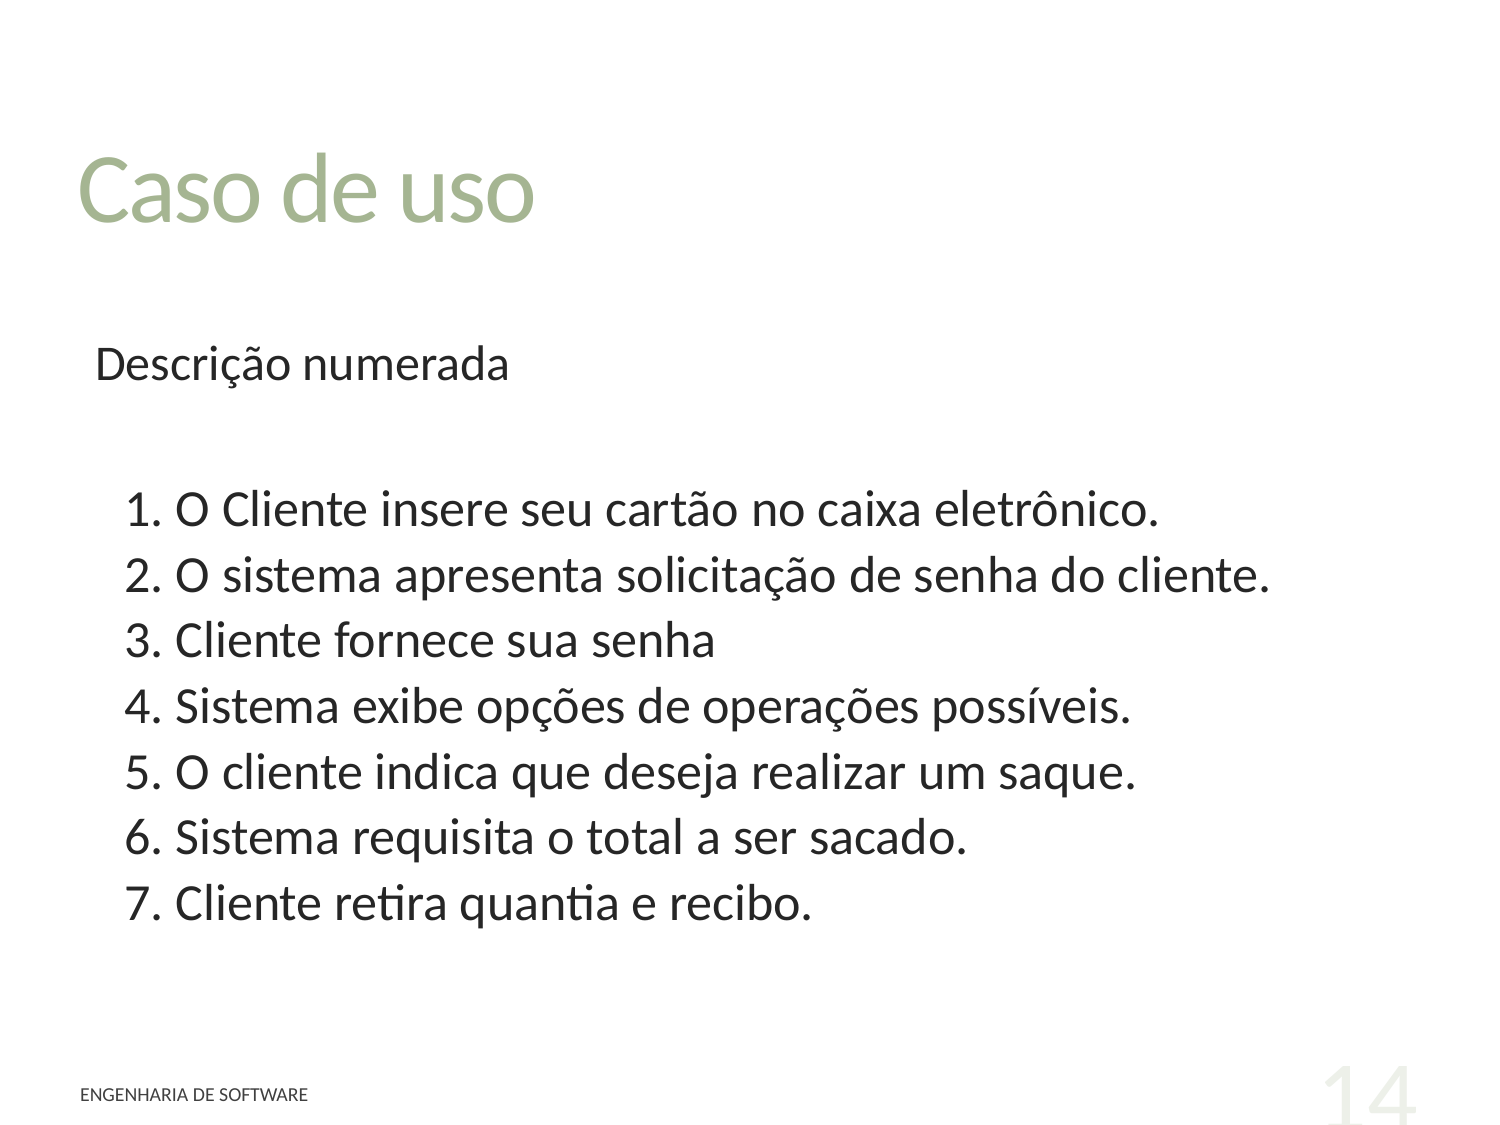

# Caso de uso
Descrição numerada

1. O Cliente insere seu cartão no caixa eletrônico.
2. O sistema apresenta solicitação de senha do cliente.
3. Cliente fornece sua senha
4. Sistema exibe opções de operações possíveis.
5. O cliente indica que deseja realizar um saque.
6. Sistema requisita o total a ser sacado.
7. Cliente retira quantia e recibo.

14
Engenharia de Software